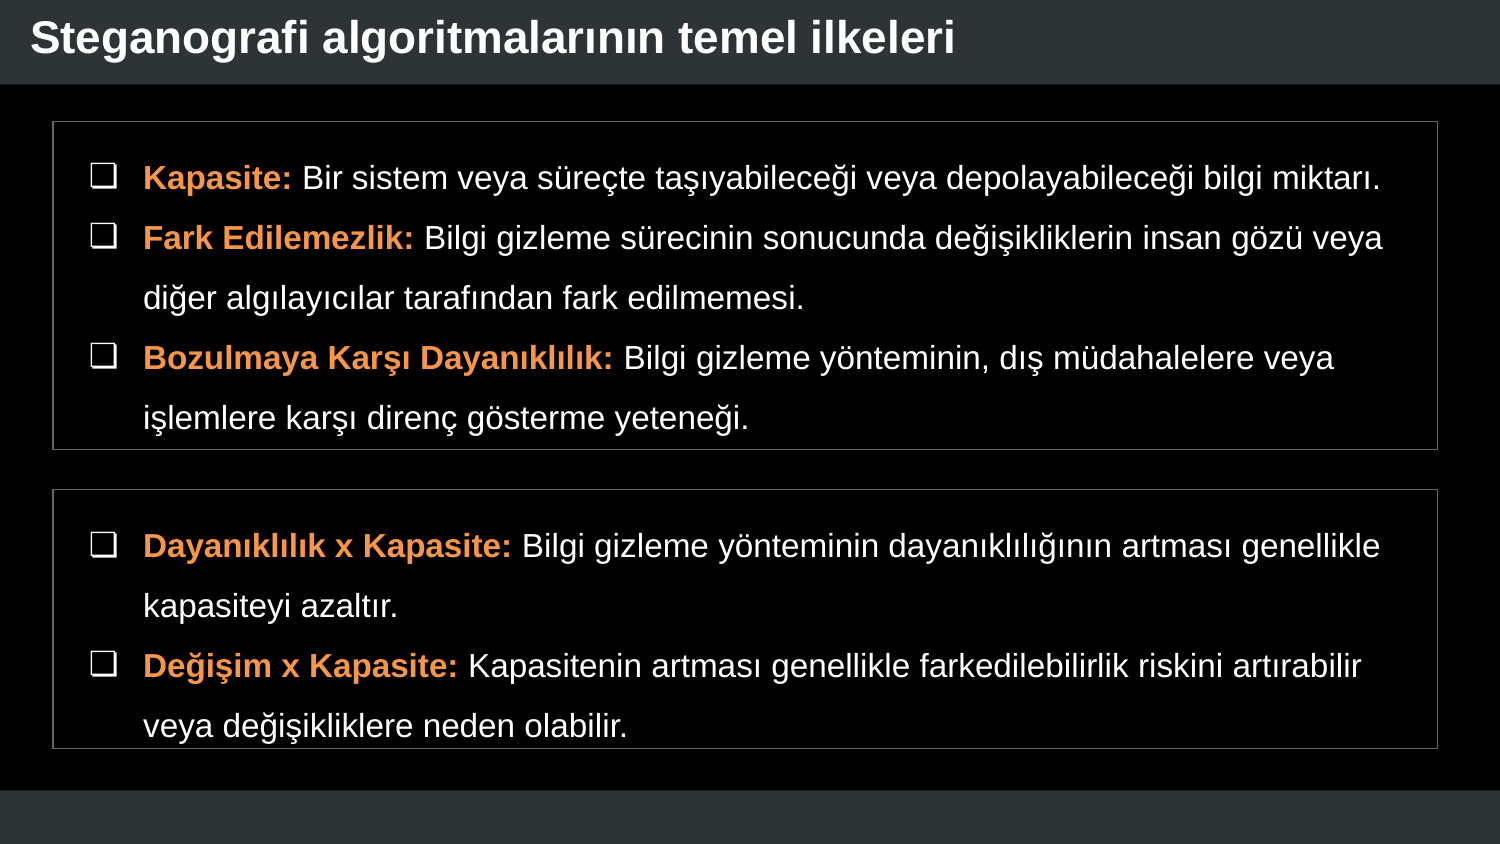

# Steganografi algoritmalarının temel ilkeleri
Kapasite: Bir sistem veya süreçte taşıyabileceği veya depolayabileceği bilgi miktarı.
Fark Edilemezlik: Bilgi gizleme sürecinin sonucunda değişikliklerin insan gözü veya diğer algılayıcılar tarafından fark edilmemesi.
Bozulmaya Karşı Dayanıklılık: Bilgi gizleme yönteminin, dış müdahalelere veya işlemlere karşı direnç gösterme yeteneği.
Dayanıklılık x Kapasite: Bilgi gizleme yönteminin dayanıklılığının artması genellikle kapasiteyi azaltır.
Değişim x Kapasite: Kapasitenin artması genellikle farkedilebilirlik riskini artırabilir veya değişikliklere neden olabilir.